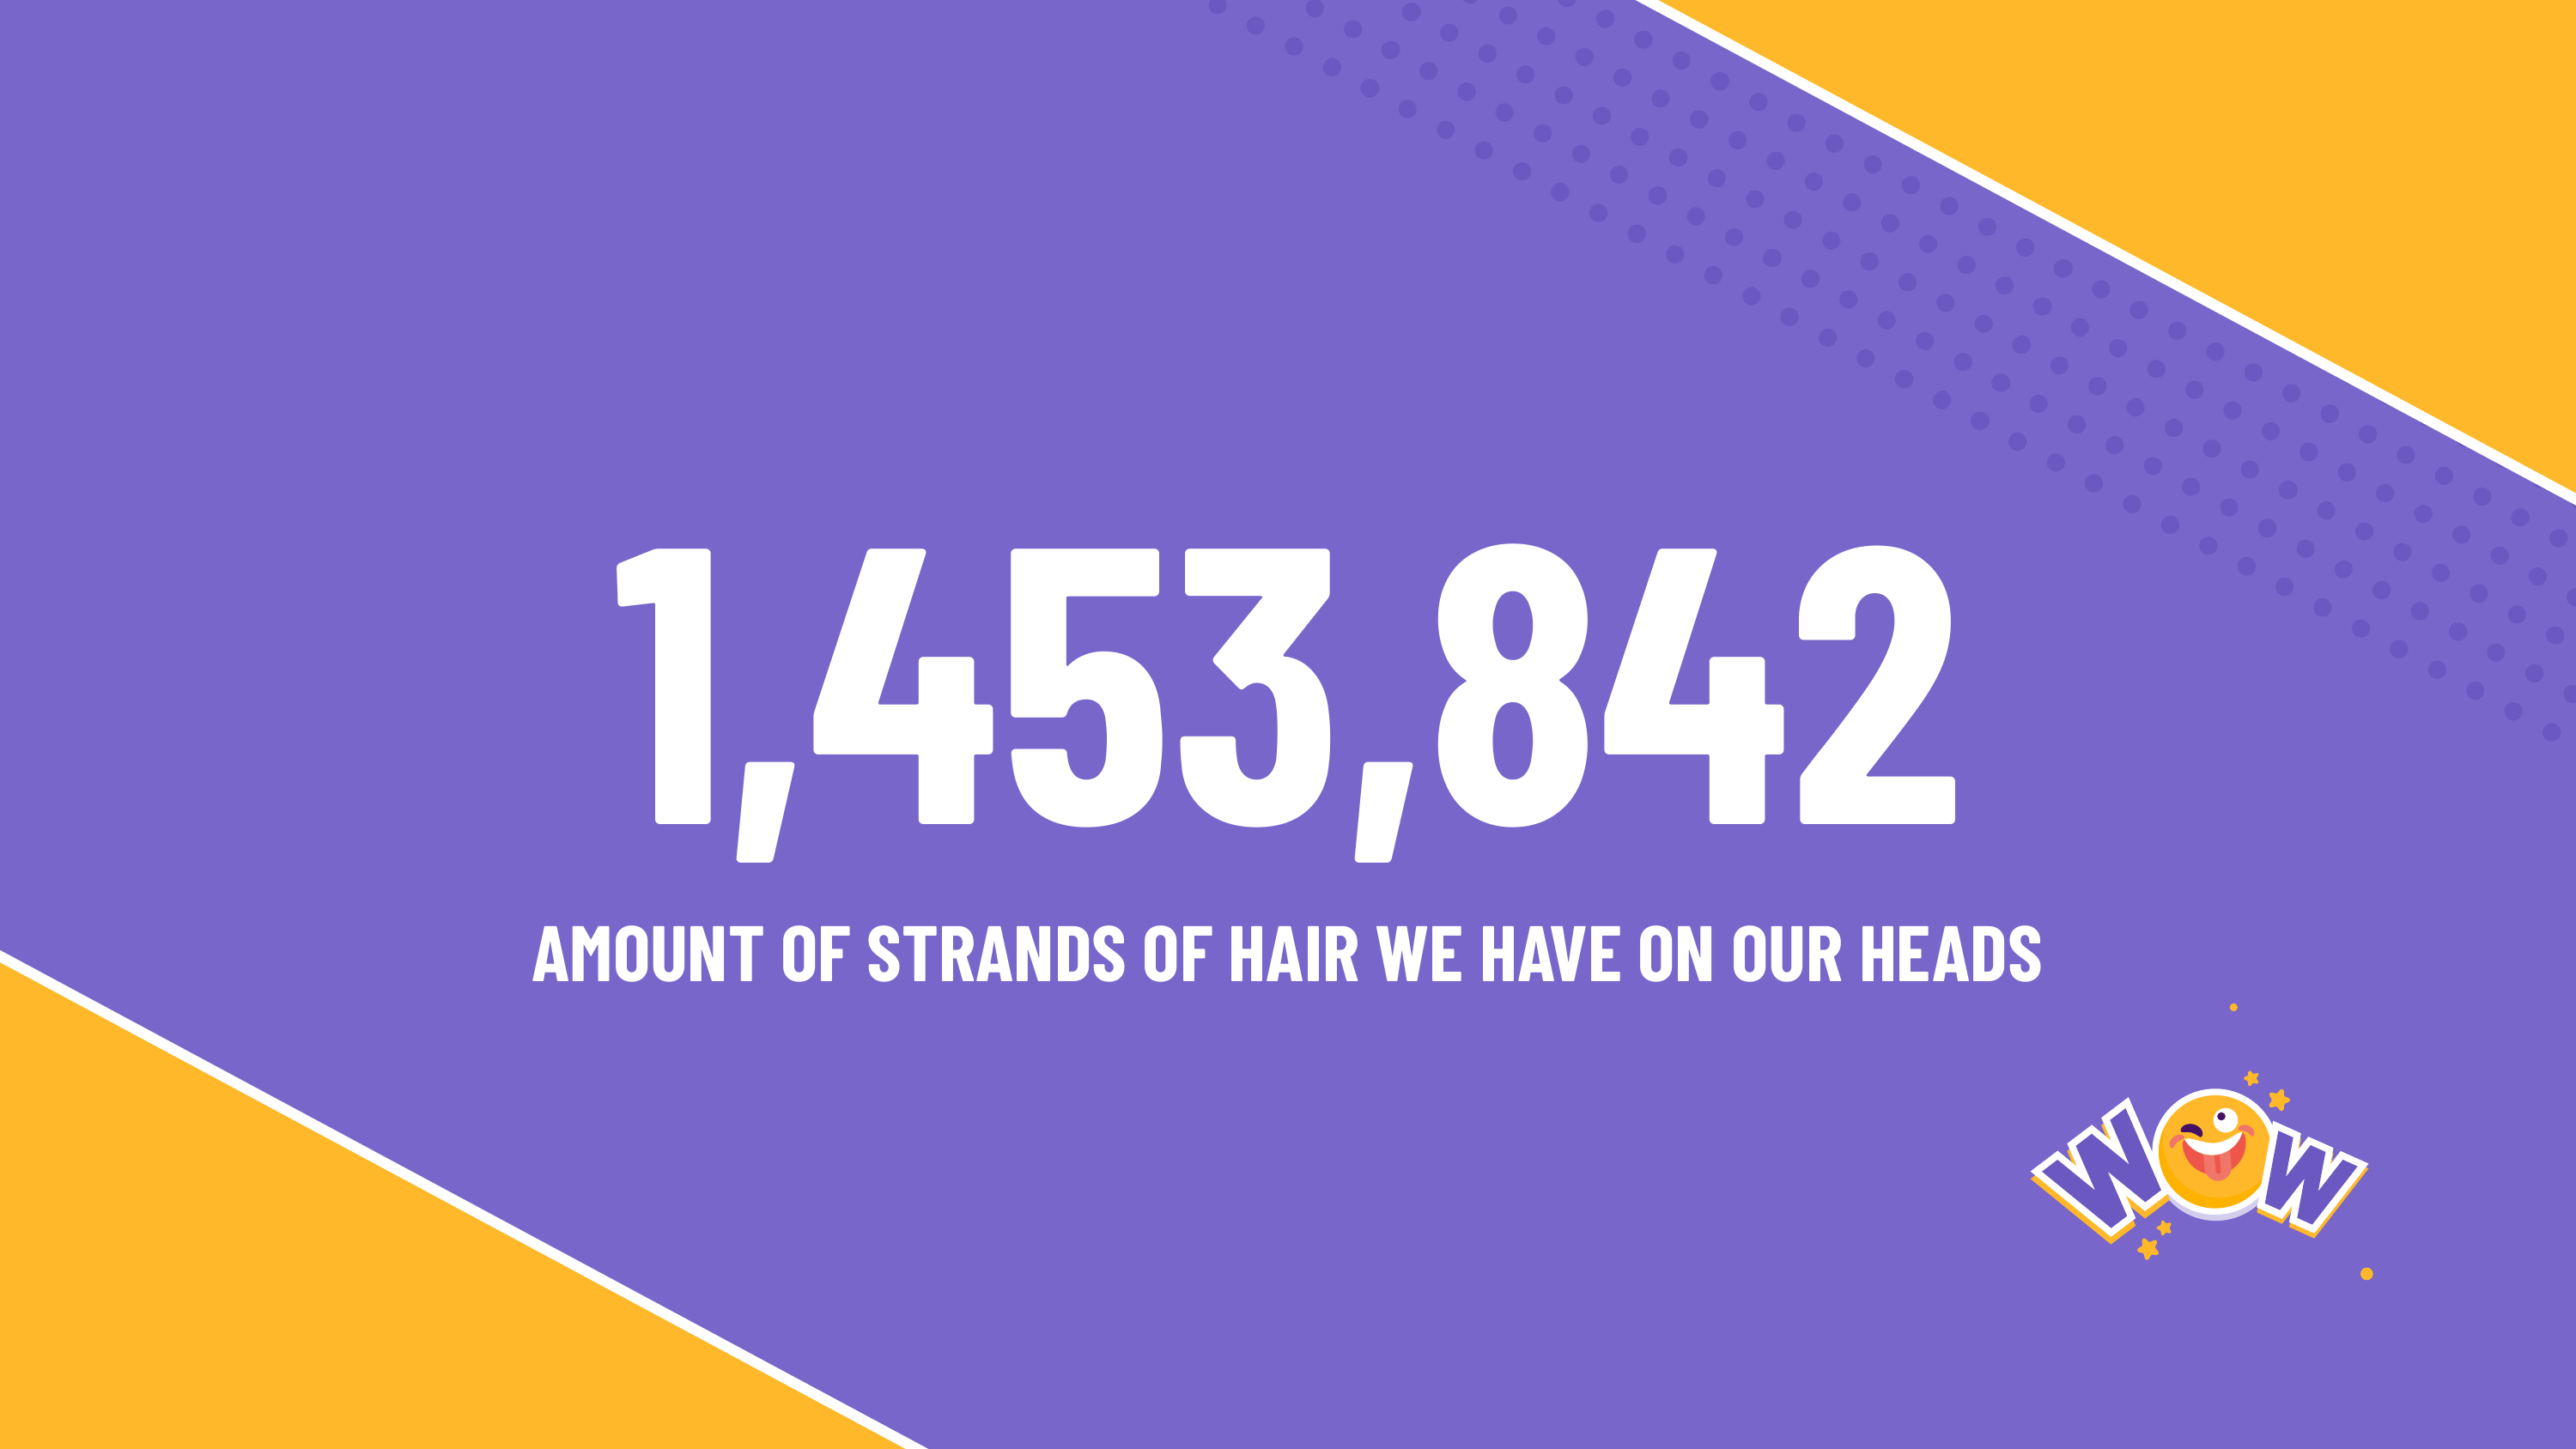

# 1,453,842
AMOUNT OF STRANDS OF HAIR WE HAVE ON OUR HEADS